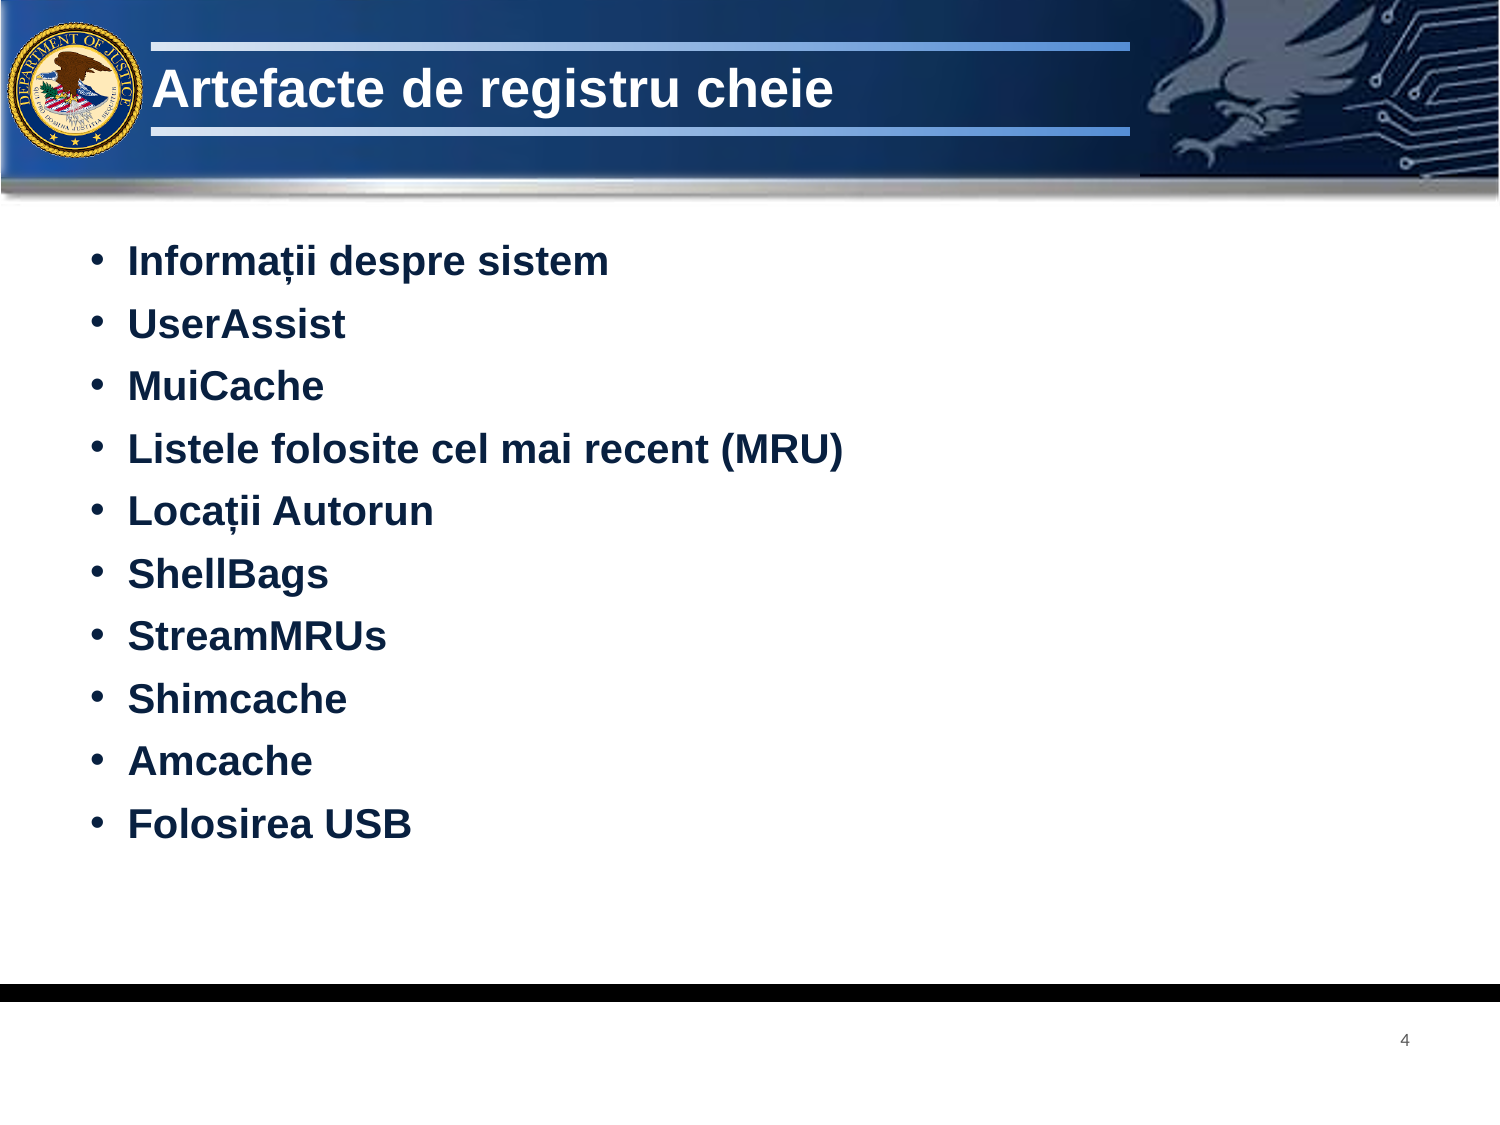

# Artefacte de registru cheie
Informații despre sistem
UserAssist
MuiCache
Listele folosite cel mai recent (MRU)
Locații Autorun
ShellBags
StreamMRUs
Shimcache
Amcache
Folosirea USB
4